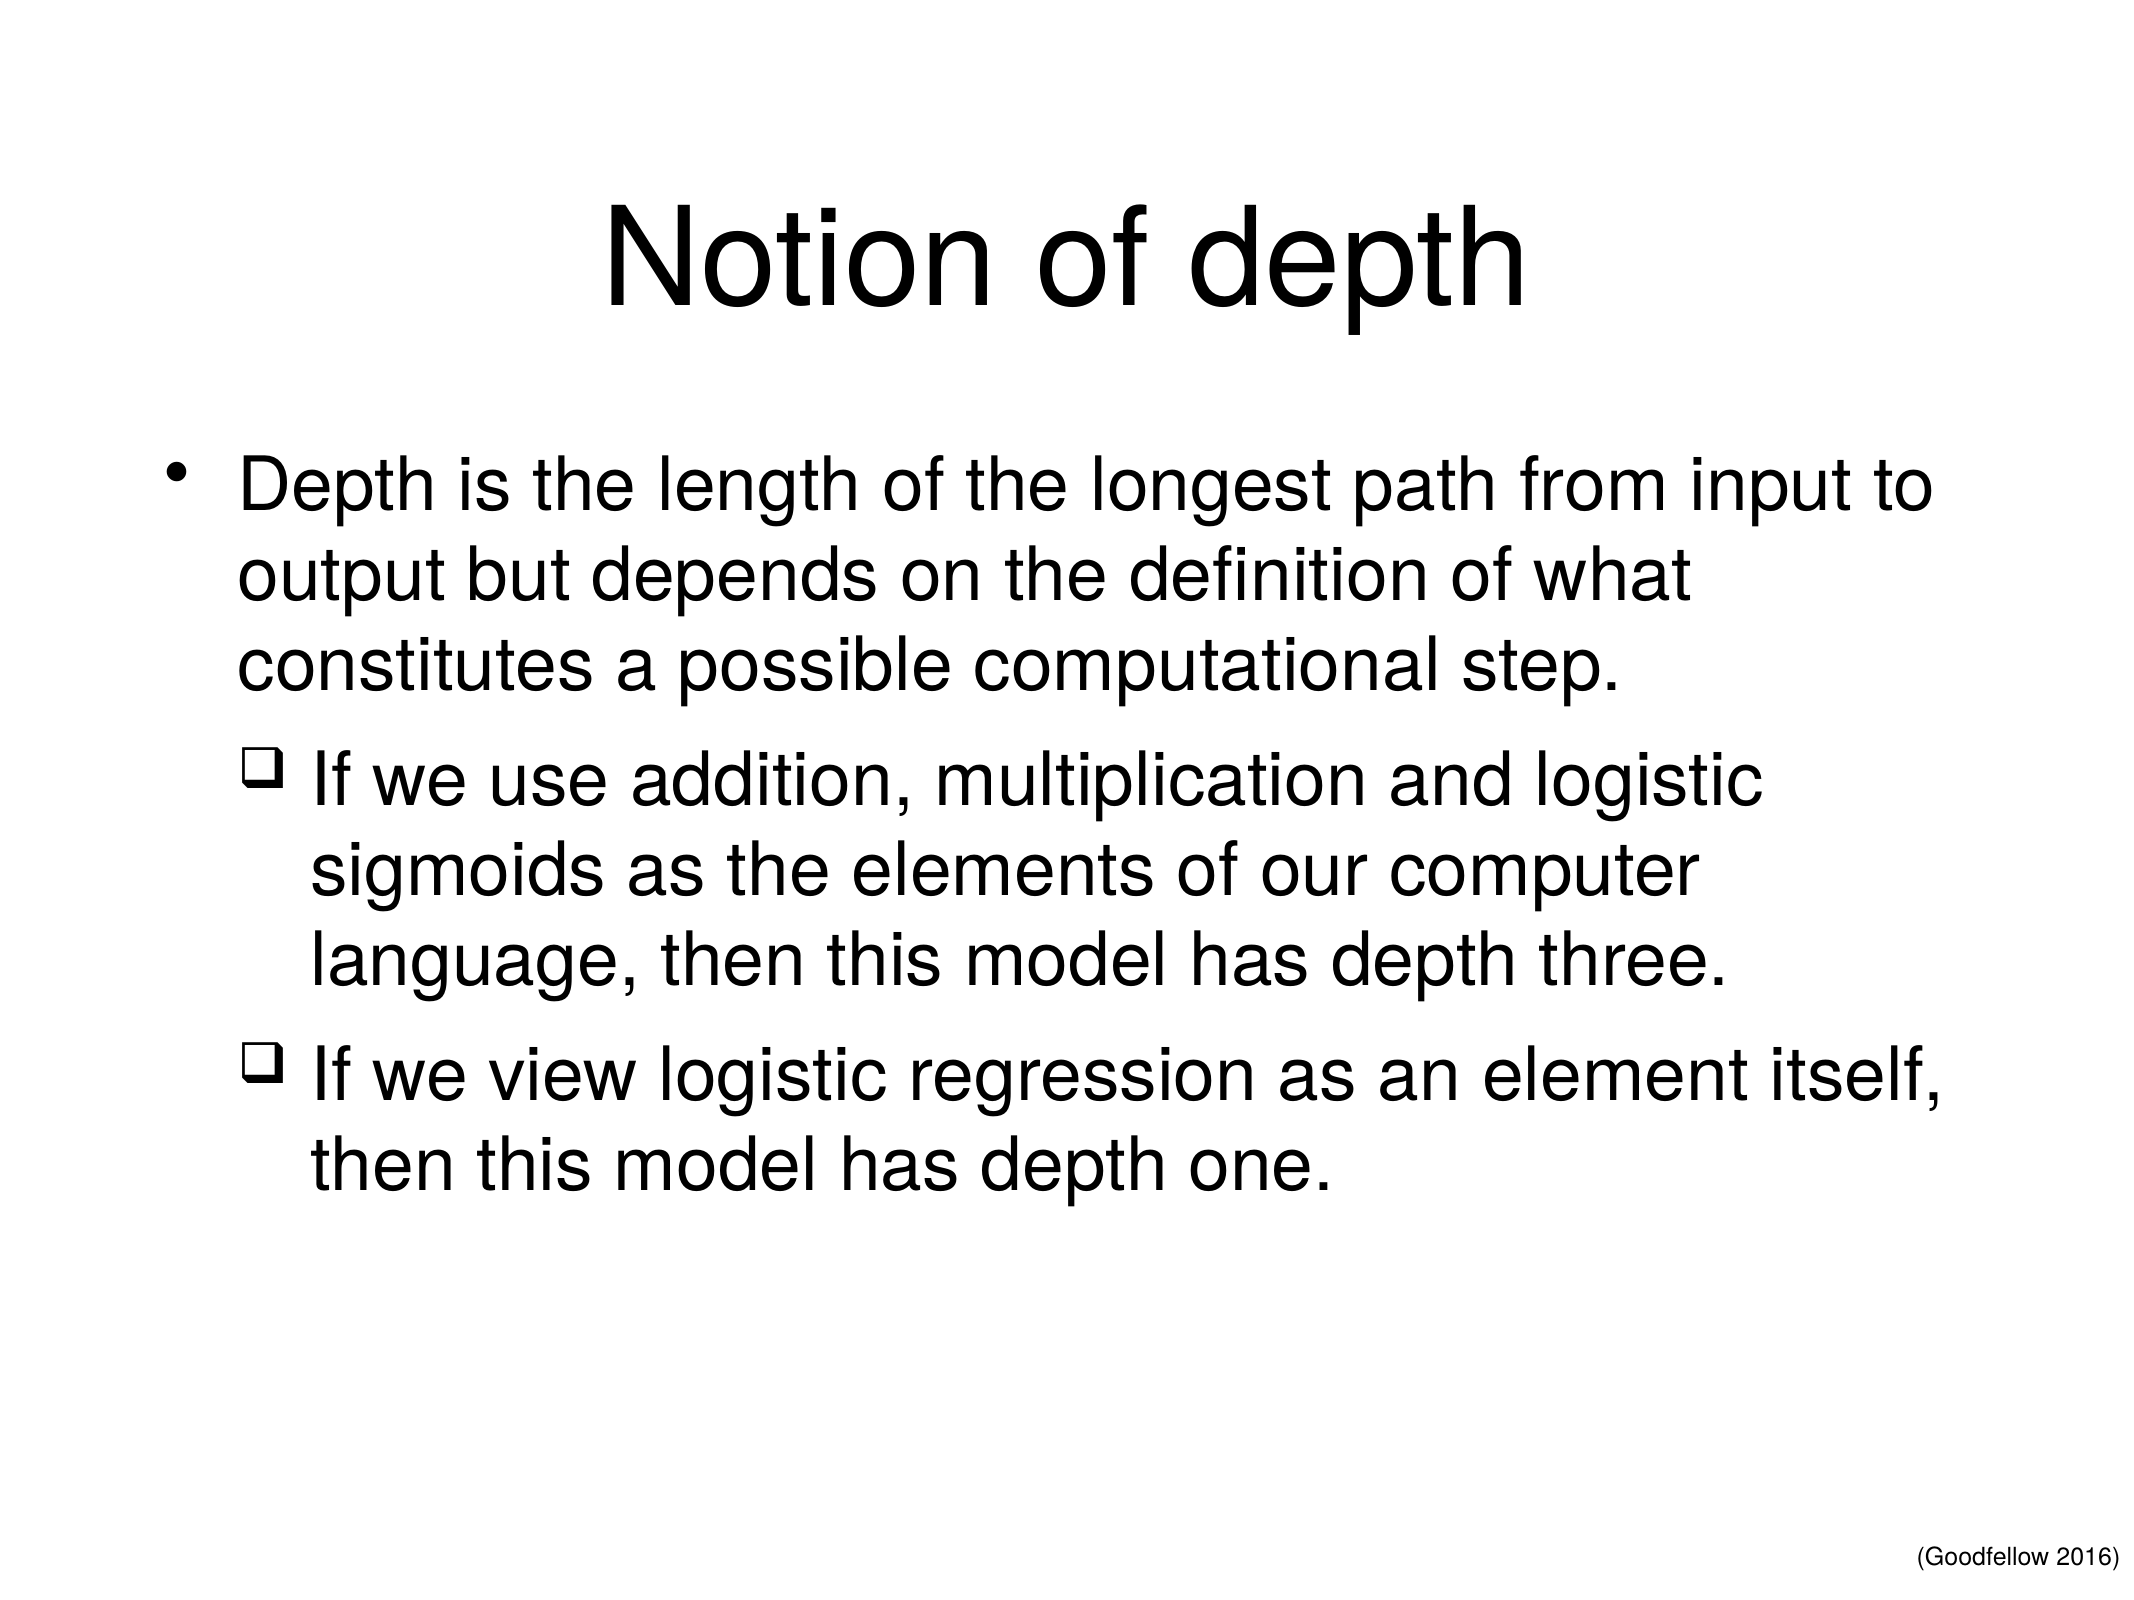

# Notion of depth
Depth is the length of the longest path from input to output but depends on the definition of what constitutes a possible computational step.
If we use addition, multiplication and logistic sigmoids as the elements of our computer language, then this model has depth three.
If we view logistic regression as an element itself, then this model has depth one.